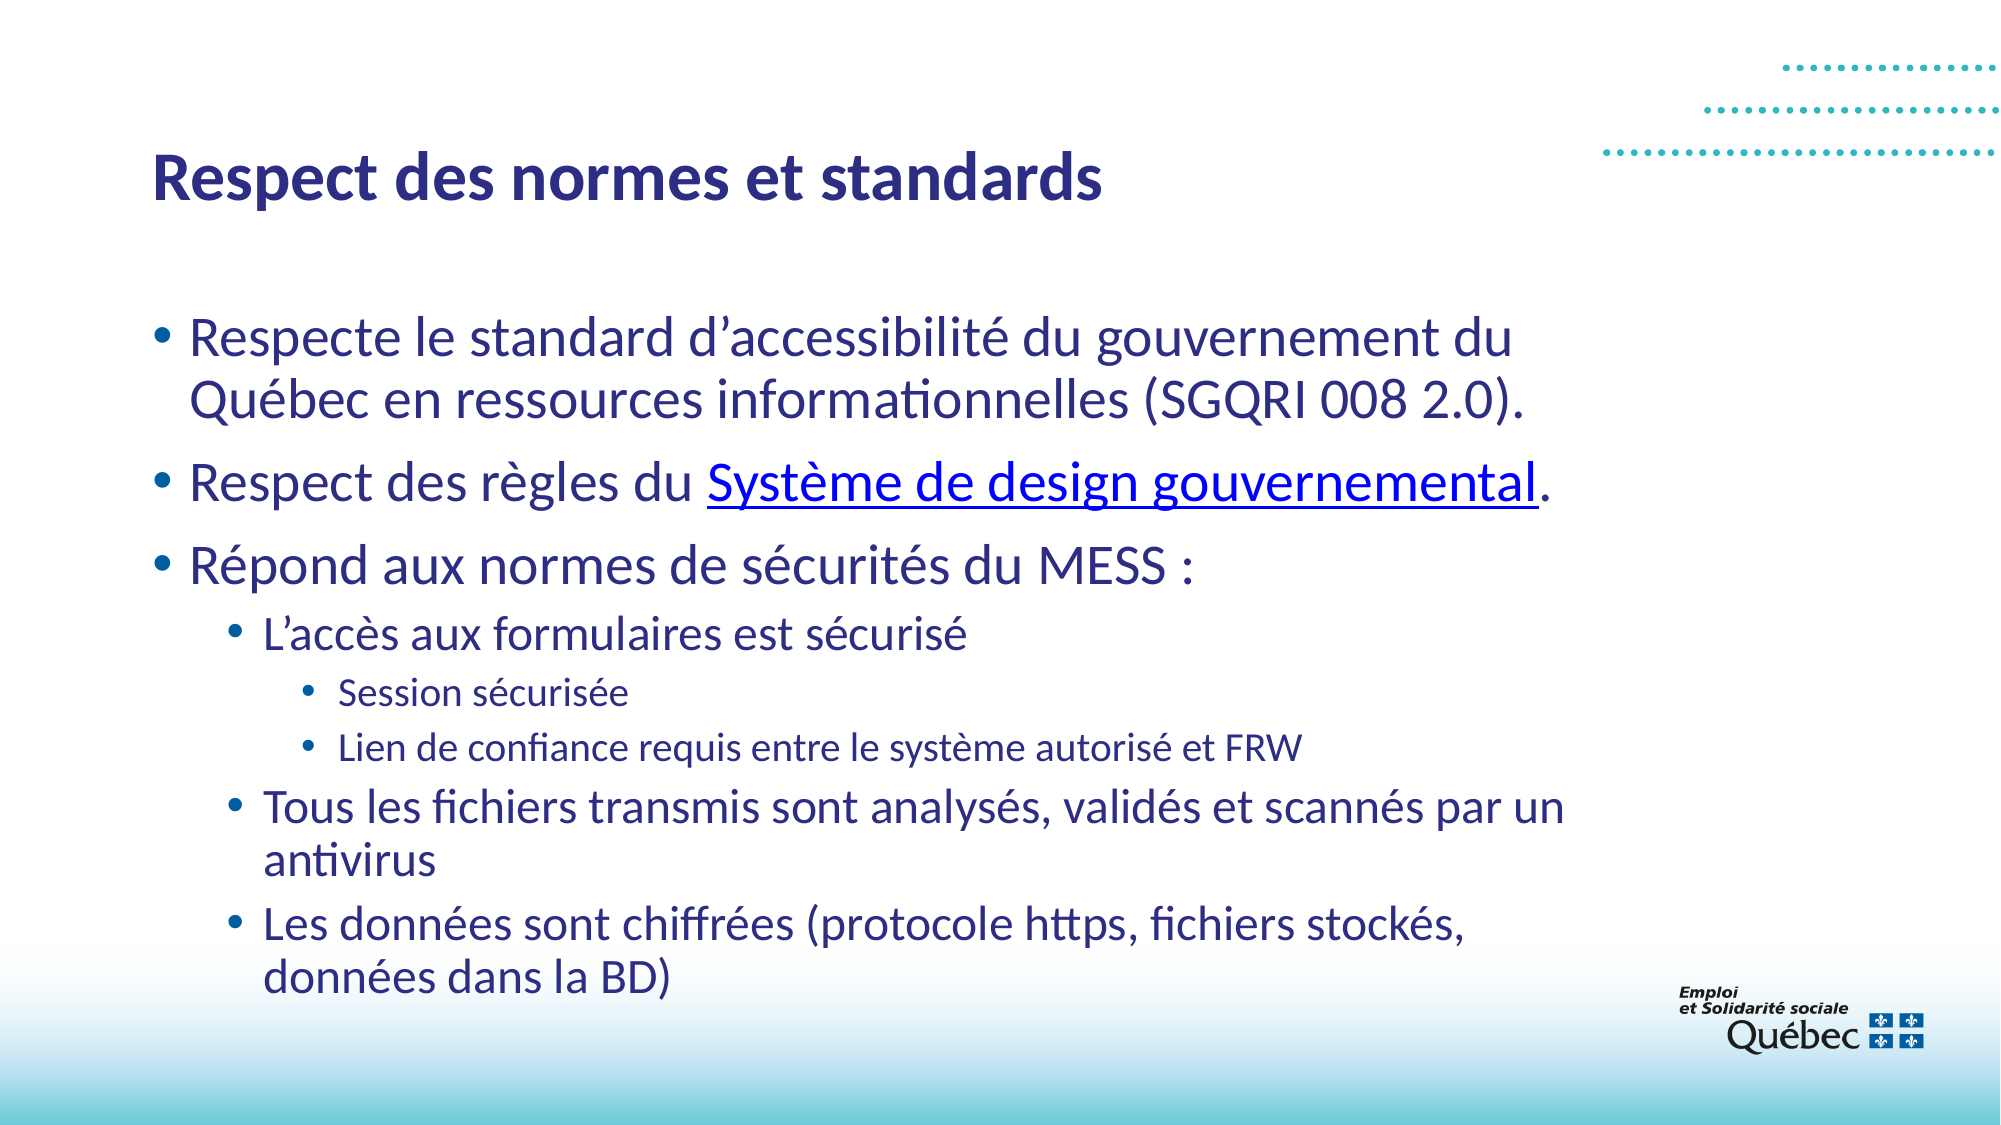

# Respect des normes et standards
Respecte le standard d’accessibilité du gouvernement du Québec en ressources informationnelles (SGQRI 008 2.0).
Respect des règles du Système de design gouvernemental.
Répond aux normes de sécurités du MESS :
L’accès aux formulaires est sécurisé
Session sécurisée
Lien de confiance requis entre le système autorisé et FRW
Tous les fichiers transmis sont analysés, validés et scannés par un antivirus
Les données sont chiffrées (protocole https, fichiers stockés, données dans la BD)